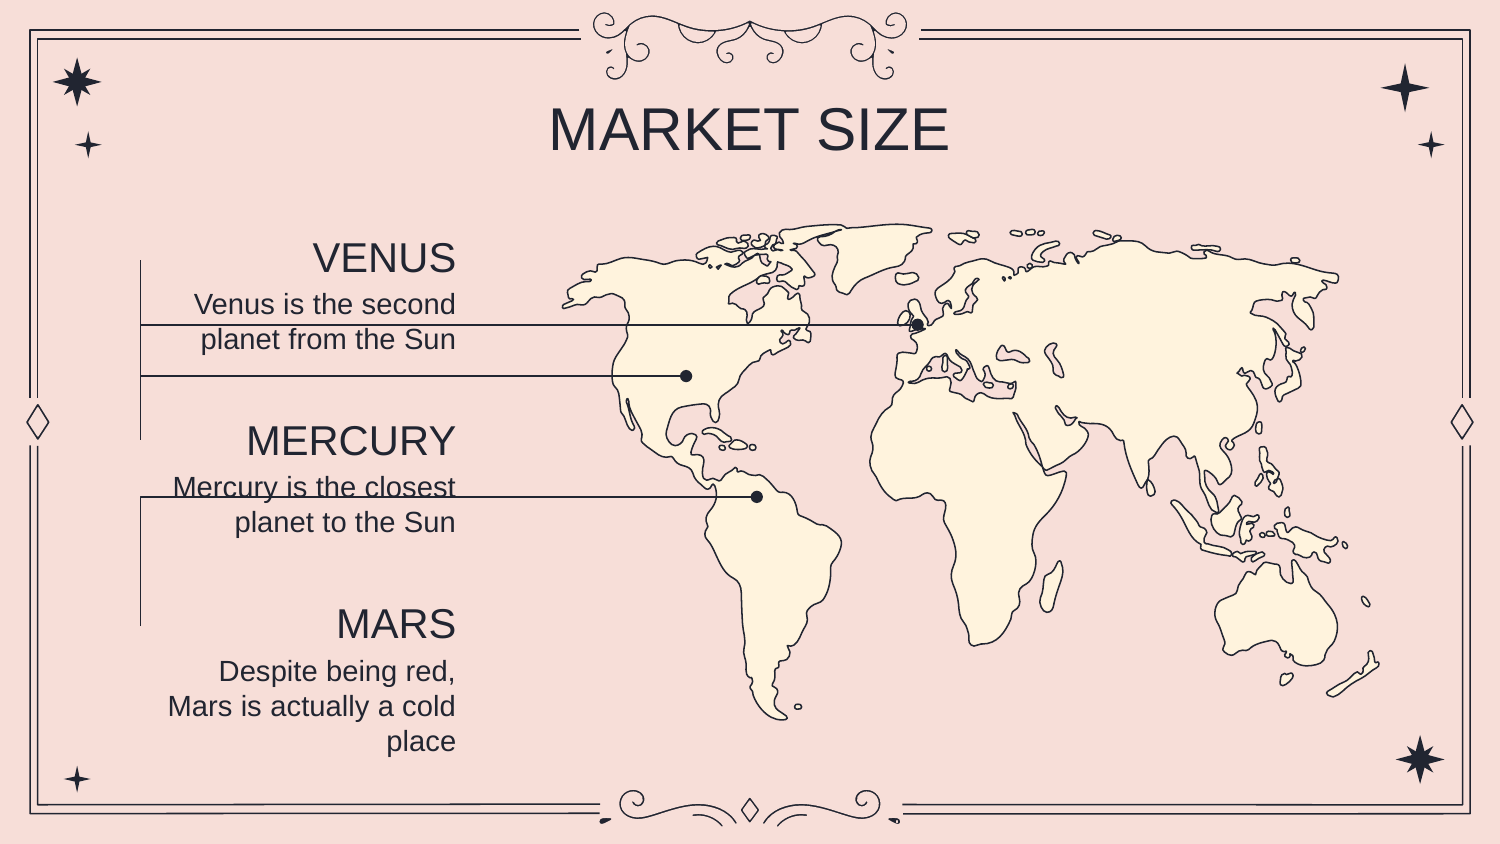

# MARKET SIZE

VENUS
Venus is the second planet from the Sun
MERCURY
Mercury is the closest planet to the Sun
MARS
Despite being red, Mars is actually a cold place